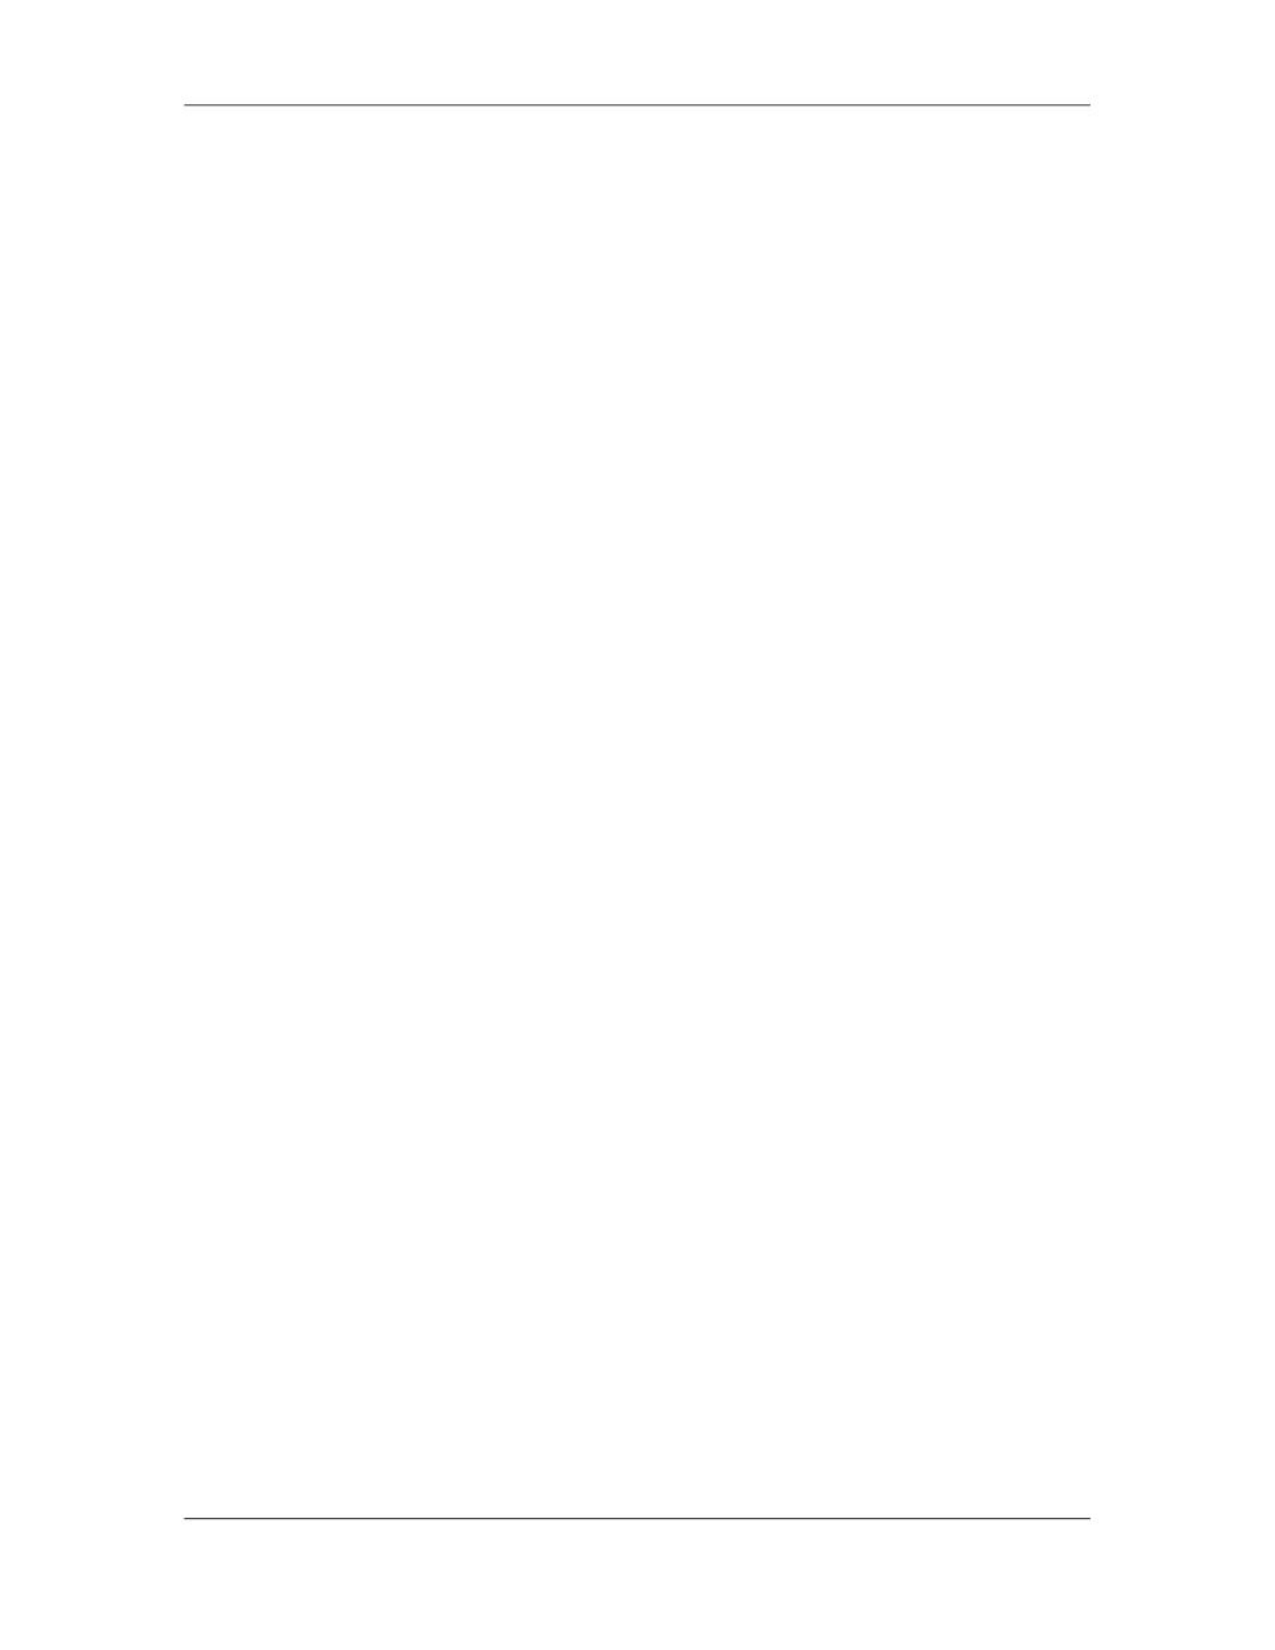

Software Project Management (CS615)

																																																																																																									resultant sorted table and defines a cutoff line. The cutoff line (drawn horizontally

																																																																																																									at some point in the table) implies that only risks that lie above the line will be
																																																																																																									given further attention. Risks that fall below the line are re-evaluated to

																																																																																																									accomplish second-order prioritization.

																																																																																																									Referring to Figure 2, risk impact and probability have a distinct influence on
																																																																																																									management concern. A risk factor that has a high impact but a very low

																																																																																																									probability of occurrence should not absorb a significant amount of management
																																																																																																									time. However, high-impact risks with moderate to high probability and low-

																																																																																																									impact risks with high probability should be carried forward into the risk analysis
																																																																																																									steps that follow.

																																																																																																									All risks that lie above the cutoff line must be managed. The column labeled

																																																																																																									RMMM contains a pointer into Risk Mitigation, Monitoring and Management
																																																																																																									Plan or alternatively, a collection of risk information sheets developed for all risks

																																																																																																									that lie above the cutoff.

																																																																											9.7																	Reactive VS. Proactive Risk Strategies

																																																																																																									Reactive strategies have been laughingly called the “Indiana Jones School of risk
																																																																																																									management” [THO92]. In the movies that carried his name, Indiana Jones, when

																																																																																																									faced with overwhelming difficulty, would invariably say, “Don’t worry, I’ll
																																																																																																									think of something!” Never worrying about problems until they happened, Indy

																																																																																																									would react in some heroic way.

																																																																																																									Sadly, the average software project manager is not Indiana Jones and the
																																																																																																									members of the software project team are not his trusty sidekicks. Yet, the

																																																																																																									majority of software teams rely solely on reactive risk strategies. At best, a
																																																																																																									reactive strategy monitors the project for likely risks. Resources are set aside to

																																																																																																									deal with them, should they become actual problems. More commonly, the
																																																																																																									software team does nothing about risks until something goes wrong. Then, the

																																																																																																									team flies into action in an attempt to correct the problem rapidly. This is often
																																																																																																									called a fire fighting mode. When this fails, “Crisis Management” [CHA92] takes

																																																																																																									over, and the project is in real jeopardy.

																																																																																																									A considerably more intelligent strategy for risk management is to be proactive. A
																																																																																																									proactive strategy begins long before technical work is initiated. Potential risks

																																																																																																									are identified, their probability and impact are assessed and they are ranked by
																																																																																																									importance. Then, the software team establishes a plan for managing risk. The

																																																																																																									primary objective is to avoid risk, but because not all risks can be avoided, the
																																																																																																									team works to develop a contingency plan that will enable it to respond in a

																																																																																																									controlled and effective manner.

																																																																											9.8 															Risk Mitigation, Monitoring, and Management

																																																																																						                                                                                                                                 351

																																																																																																																																																																																						© Copyright Virtual University of Pakistan